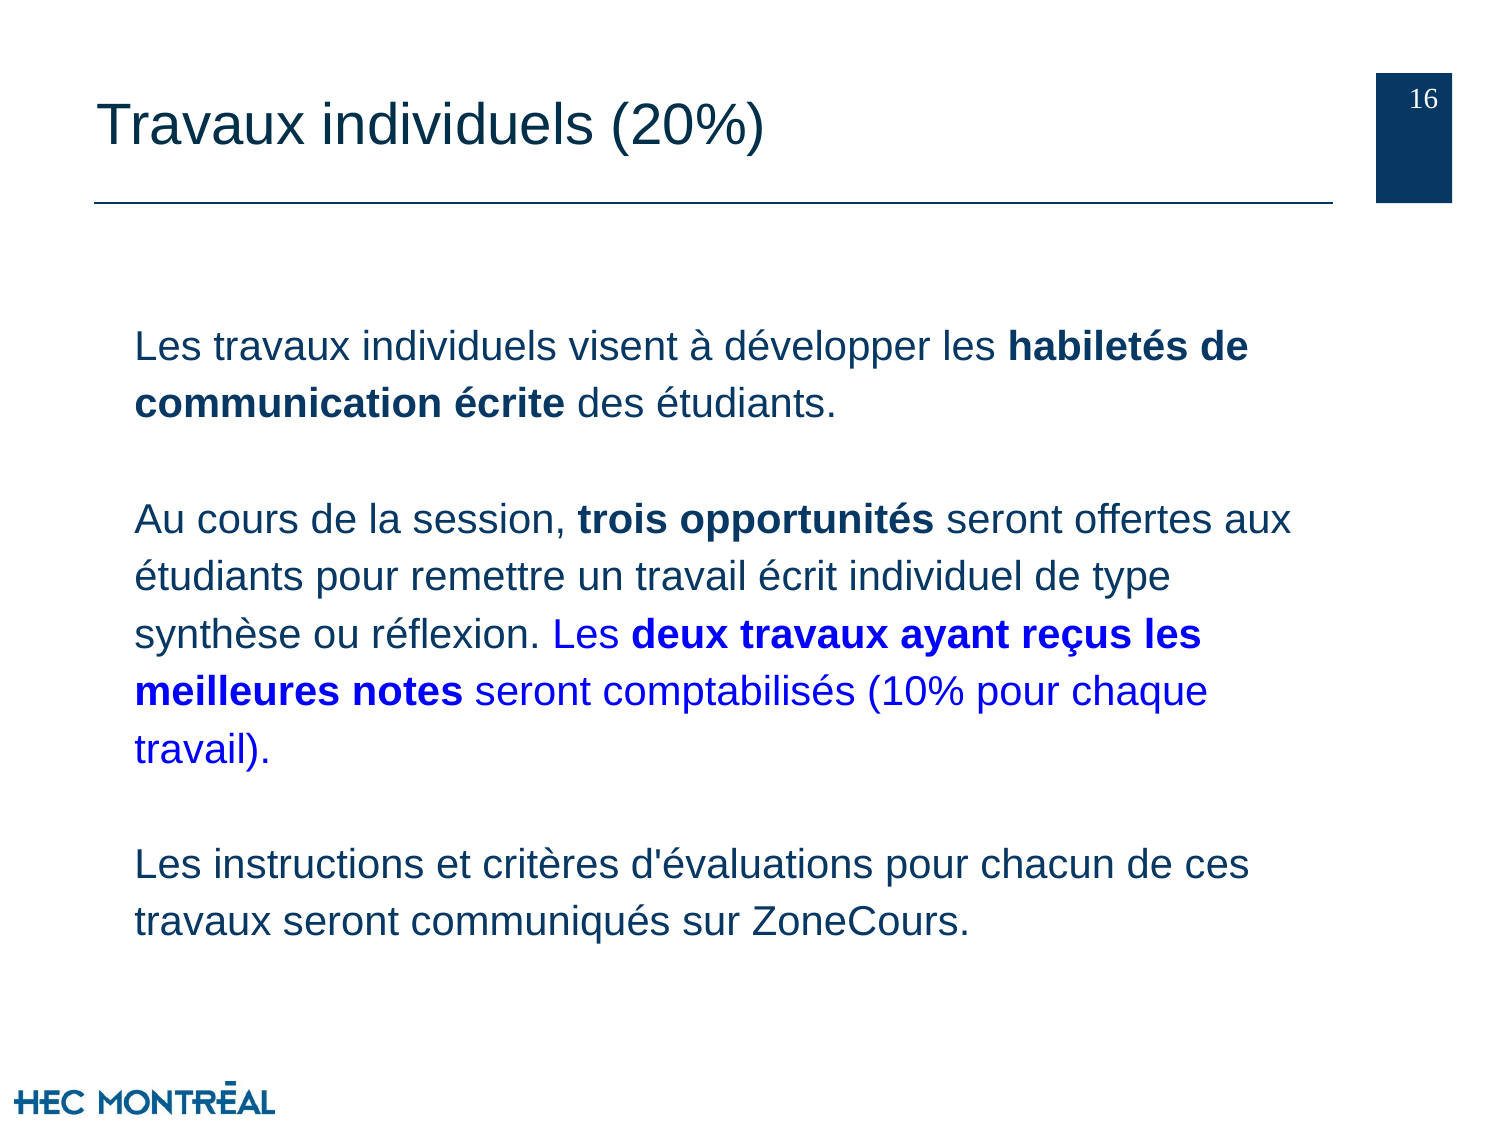

16
# Travaux individuels (20%)
	Les travaux individuels visent à développer les habiletés de communication écrite des étudiants.
Au cours de la session, trois opportunités seront offertes aux étudiants pour remettre un travail écrit individuel de type synthèse ou réflexion. Les deux travaux ayant reçus les meilleures notes seront comptabilisés (10% pour chaque travail).
Les instructions et critères d'évaluations pour chacun de ces travaux seront communiqués sur ZoneCours.